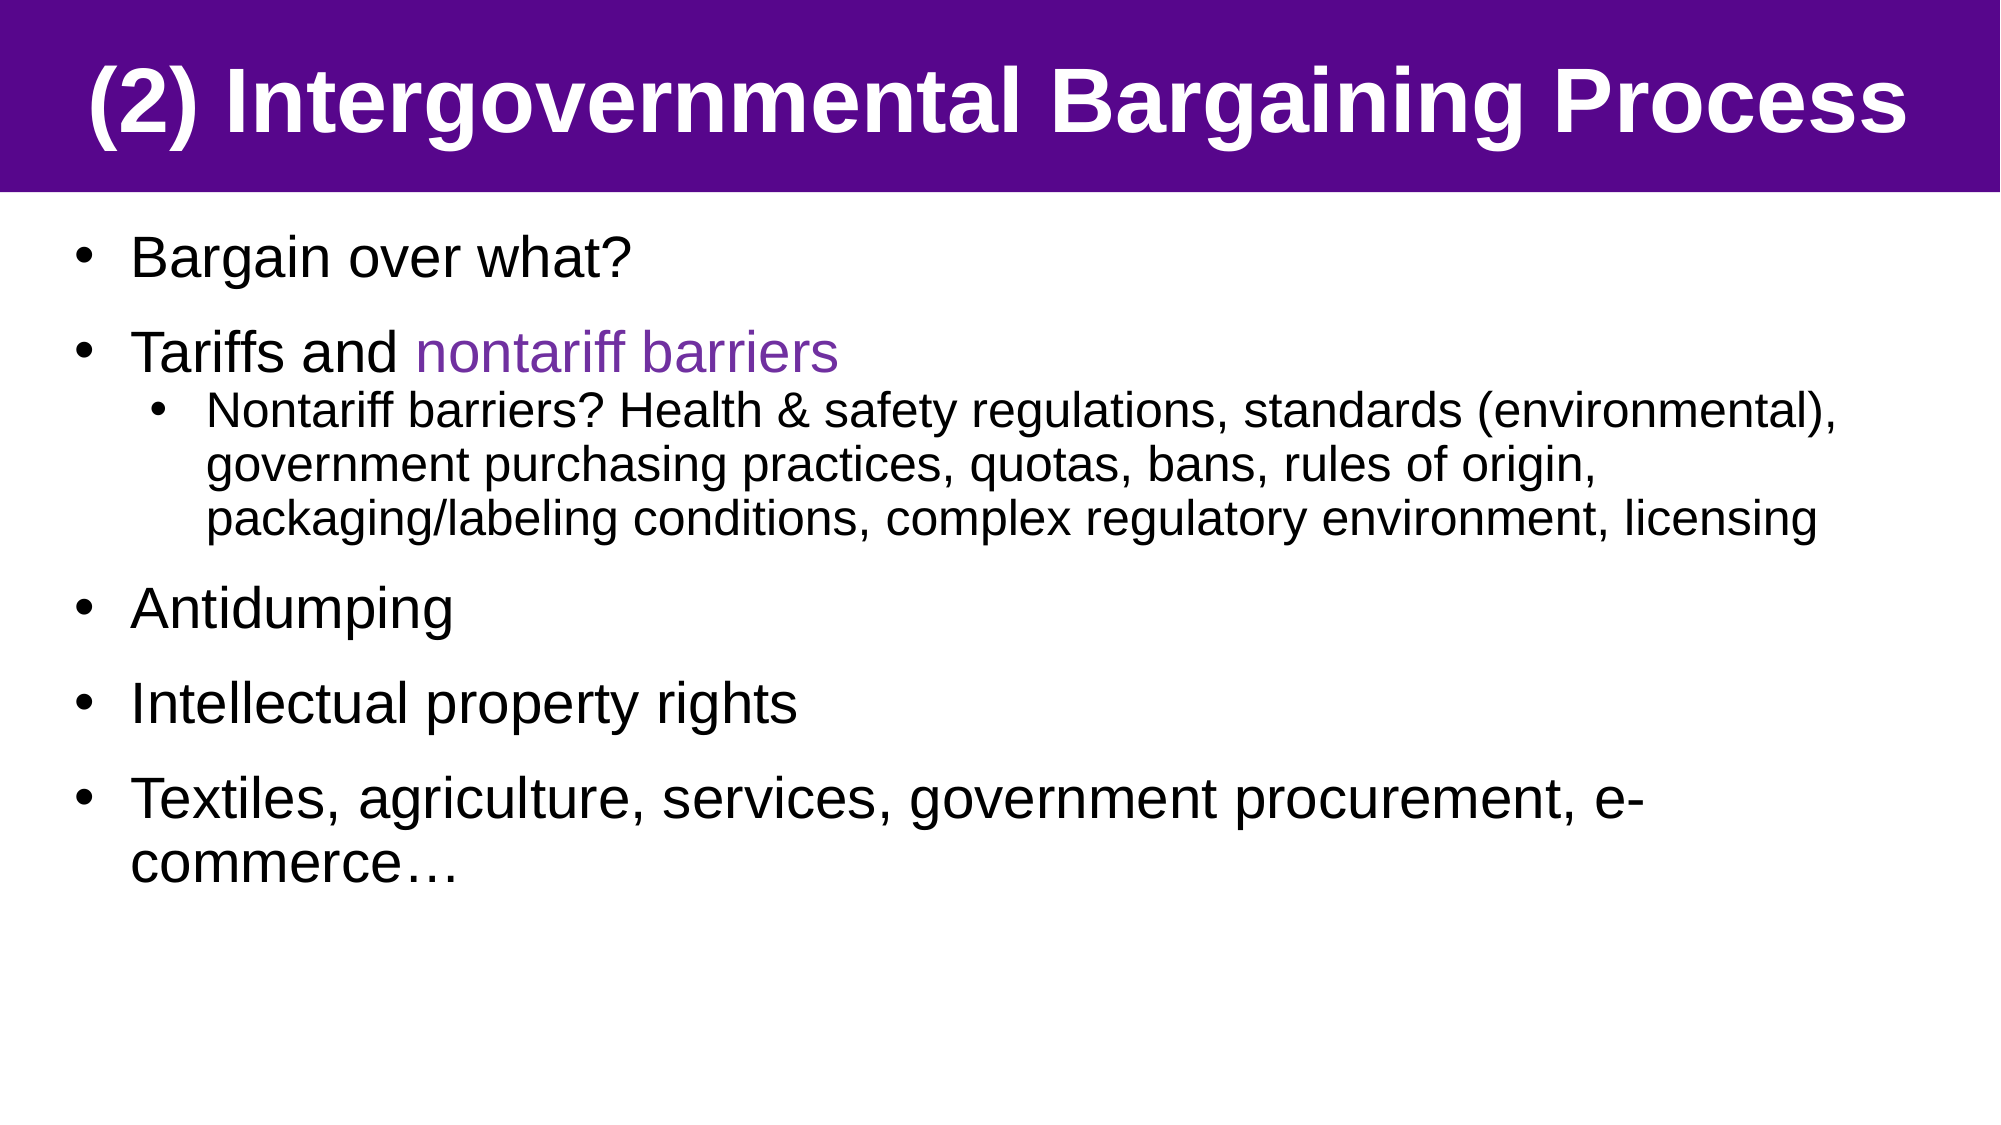

#

21
(2) Intergovernmental Bargaining Process
Bargain over what?
Tariffs and nontariff barriers
Nontariff barriers? Health & safety regulations, standards (environmental), government purchasing practices, quotas, bans, rules of origin, packaging/labeling conditions, complex regulatory environment, licensing
Antidumping
Intellectual property rights
Textiles, agriculture, services, government procurement, e-commerce…